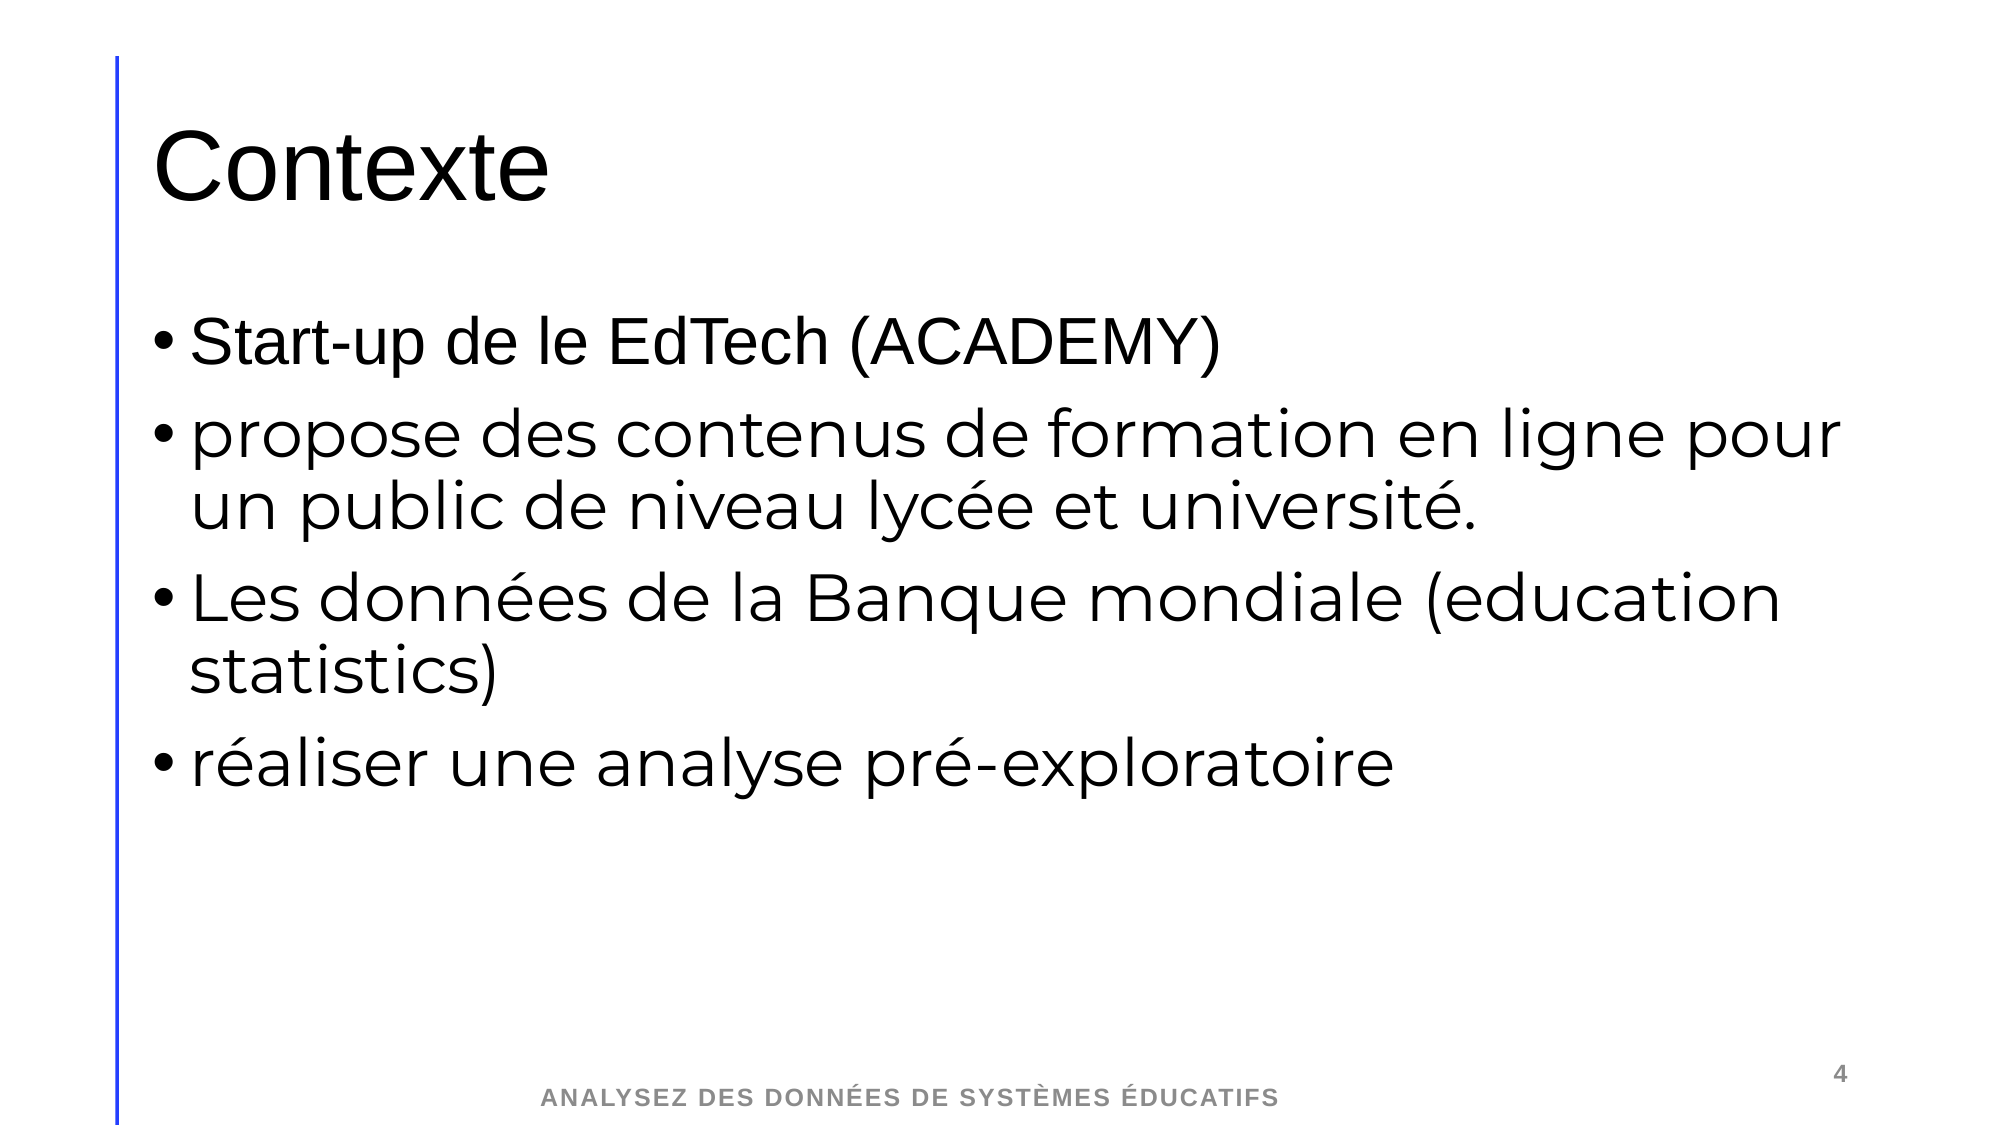

# Contexte
Start-up de le EdTech (ACADEMY)
propose des contenus de formation en ligne pour un public de niveau lycée et université.
Les données de la Banque mondiale (education statistics)
réaliser une analyse pré-exploratoire
4
Analysez des données de systèmes éducatifs